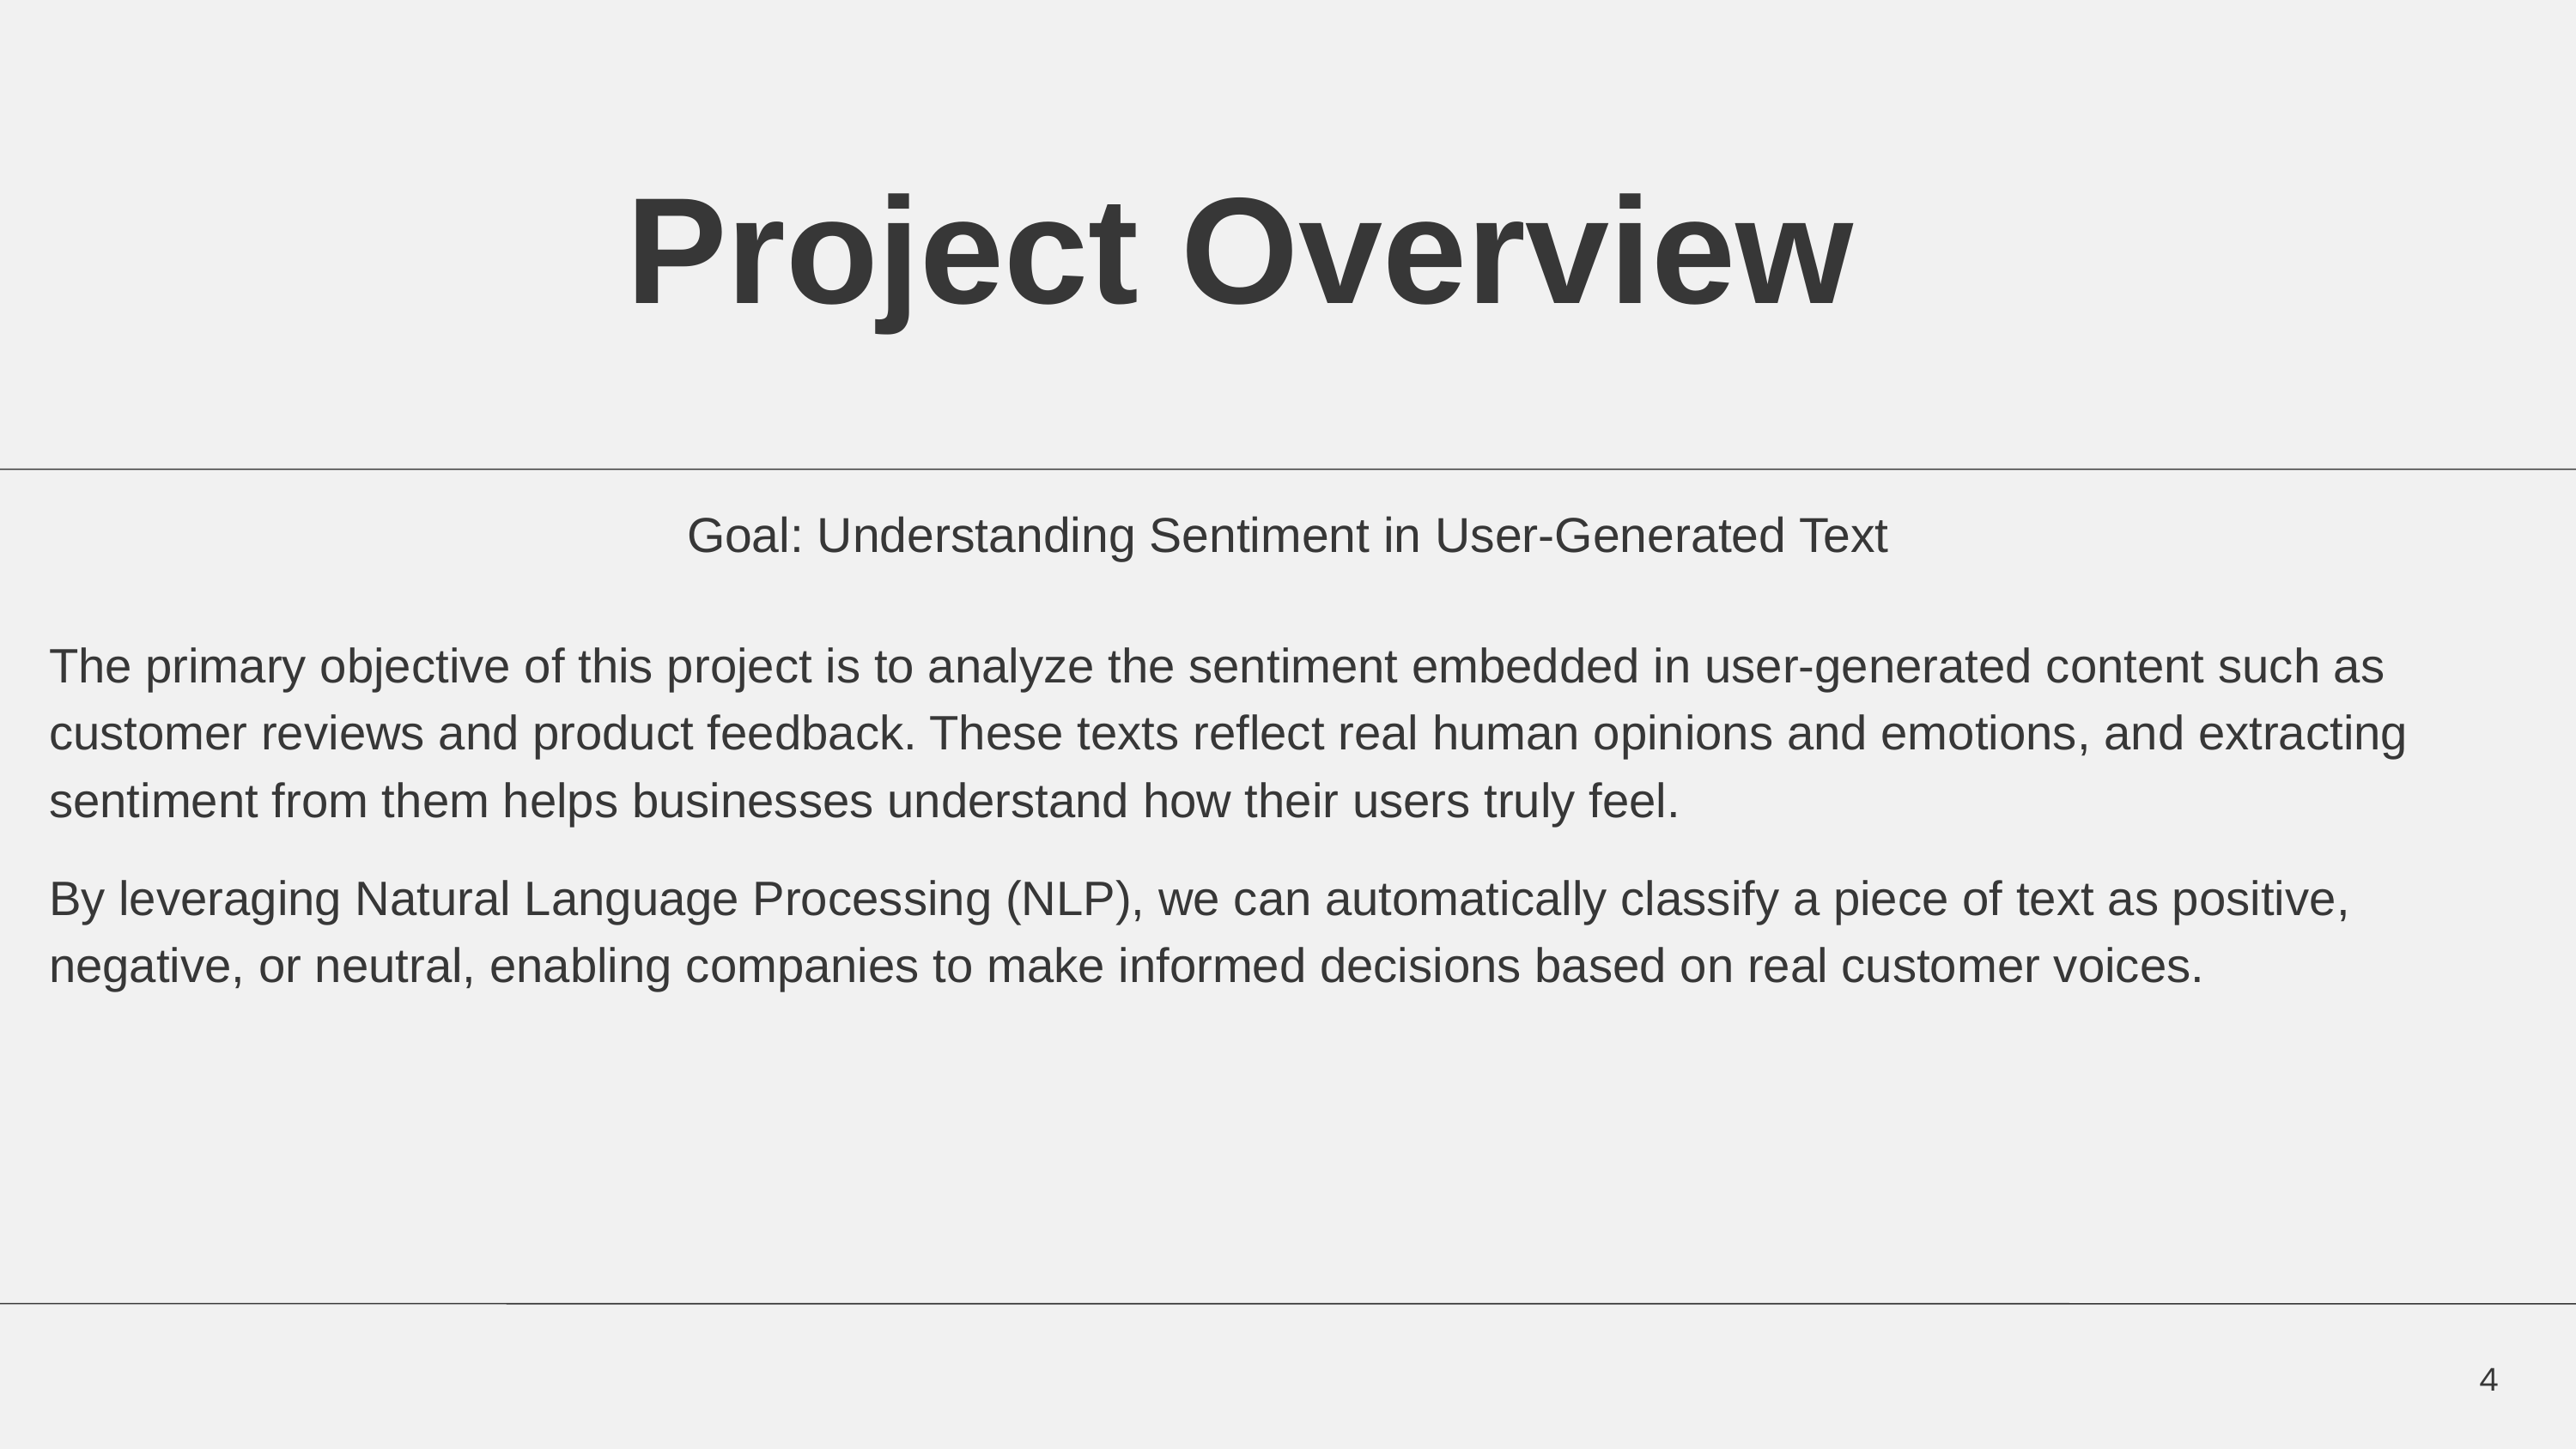

Project Overview

Goal: Understanding Sentiment in User-Generated Text

The primary objective of this project is to analyze the sentiment embedded in user-generated content such as customer reviews and product feedback. These texts reflect real human opinions and emotions, and extracting sentiment from them helps businesses understand how their users truly feel.

By leveraging Natural Language Processing (NLP), we can automatically classify a piece of text as positive, negative, or neutral, enabling companies to make informed decisions based on real customer voices.

4